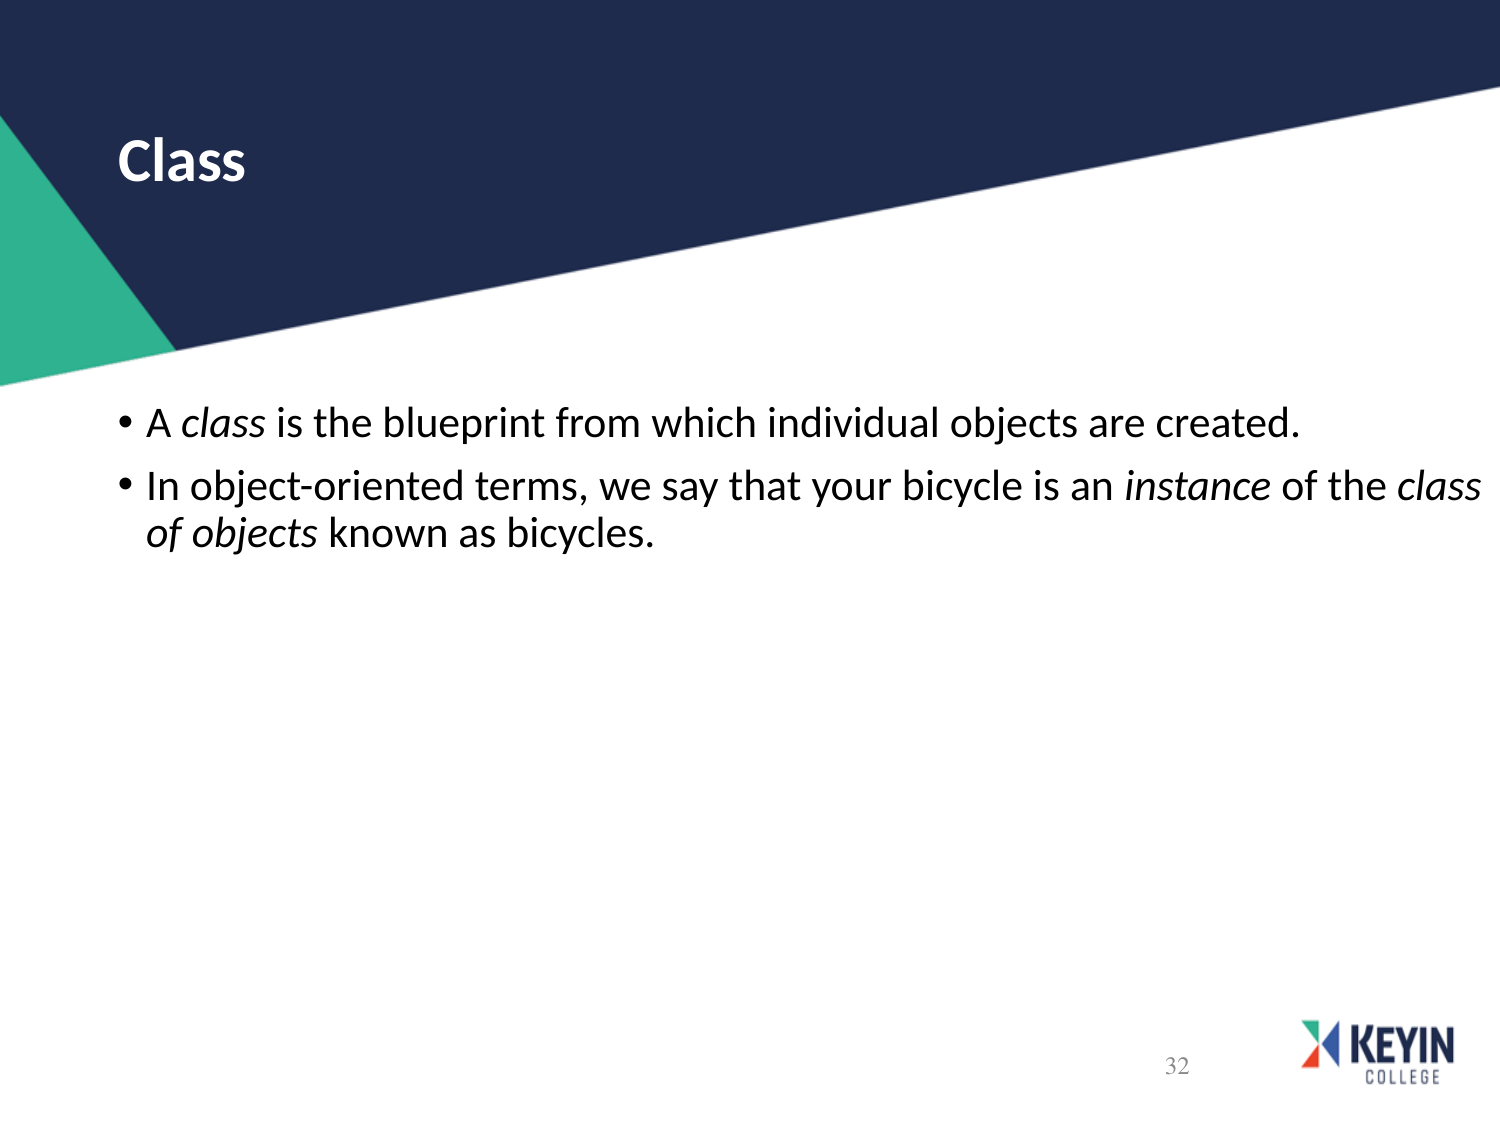

# Class
A class is the blueprint from which individual objects are created.
In object-oriented terms, we say that your bicycle is an instance of the class of objects known as bicycles.

32